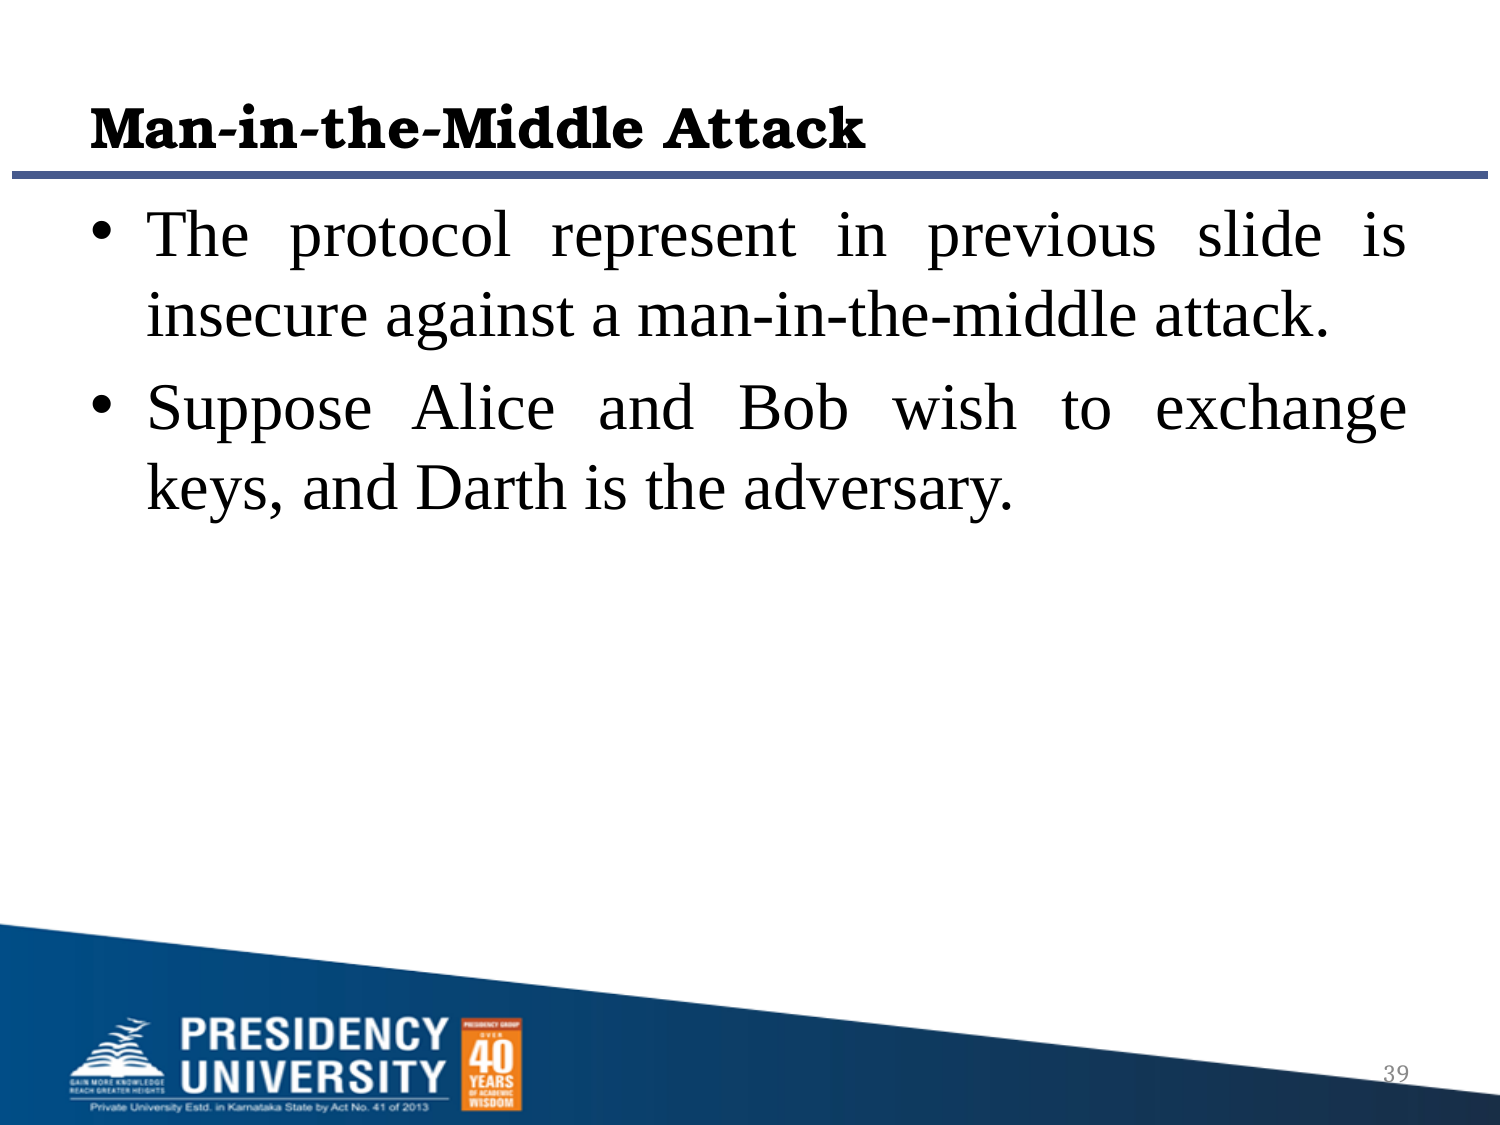

# Man-in-the-Middle Attack
The protocol represent in previous slide is insecure against a man-in-the-middle attack.
Suppose Alice and Bob wish to exchange keys, and Darth is the adversary.
39